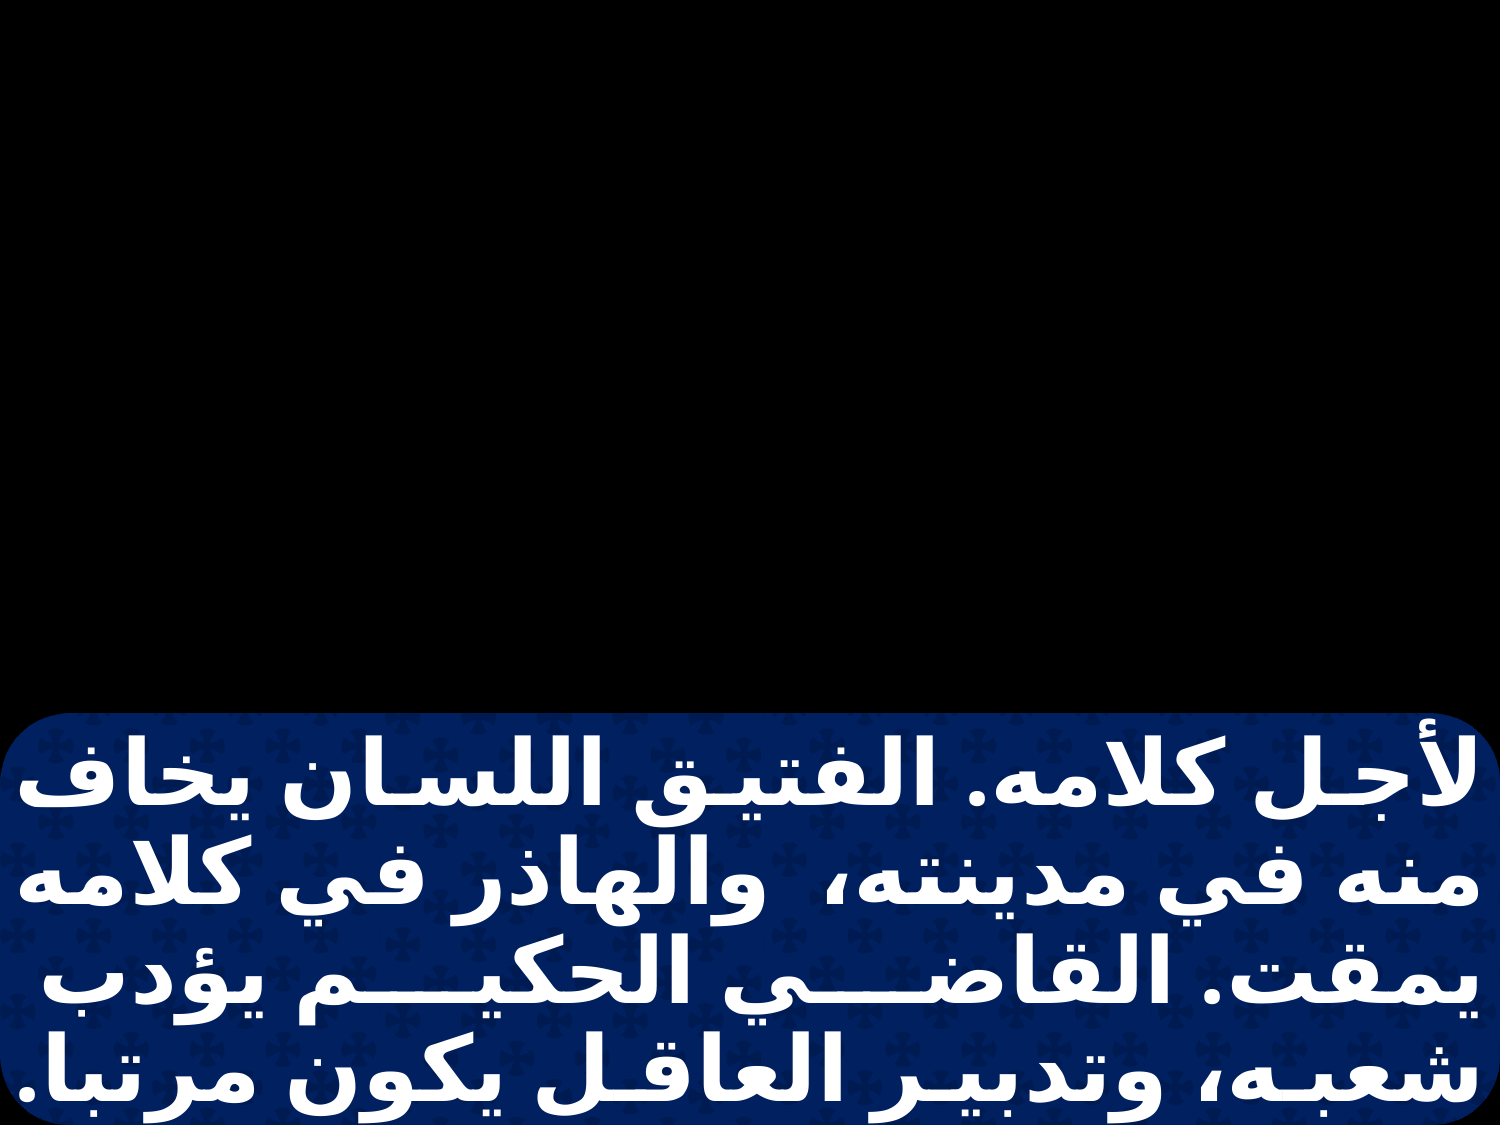

لأجل كلامه. الفتيق اللسان يخاف منه في مدينته،  والهاذر في كلامه يمقت. القاضي الحكيم يؤدب  شعبه، وتدبير العاقل يكون مرتبا.